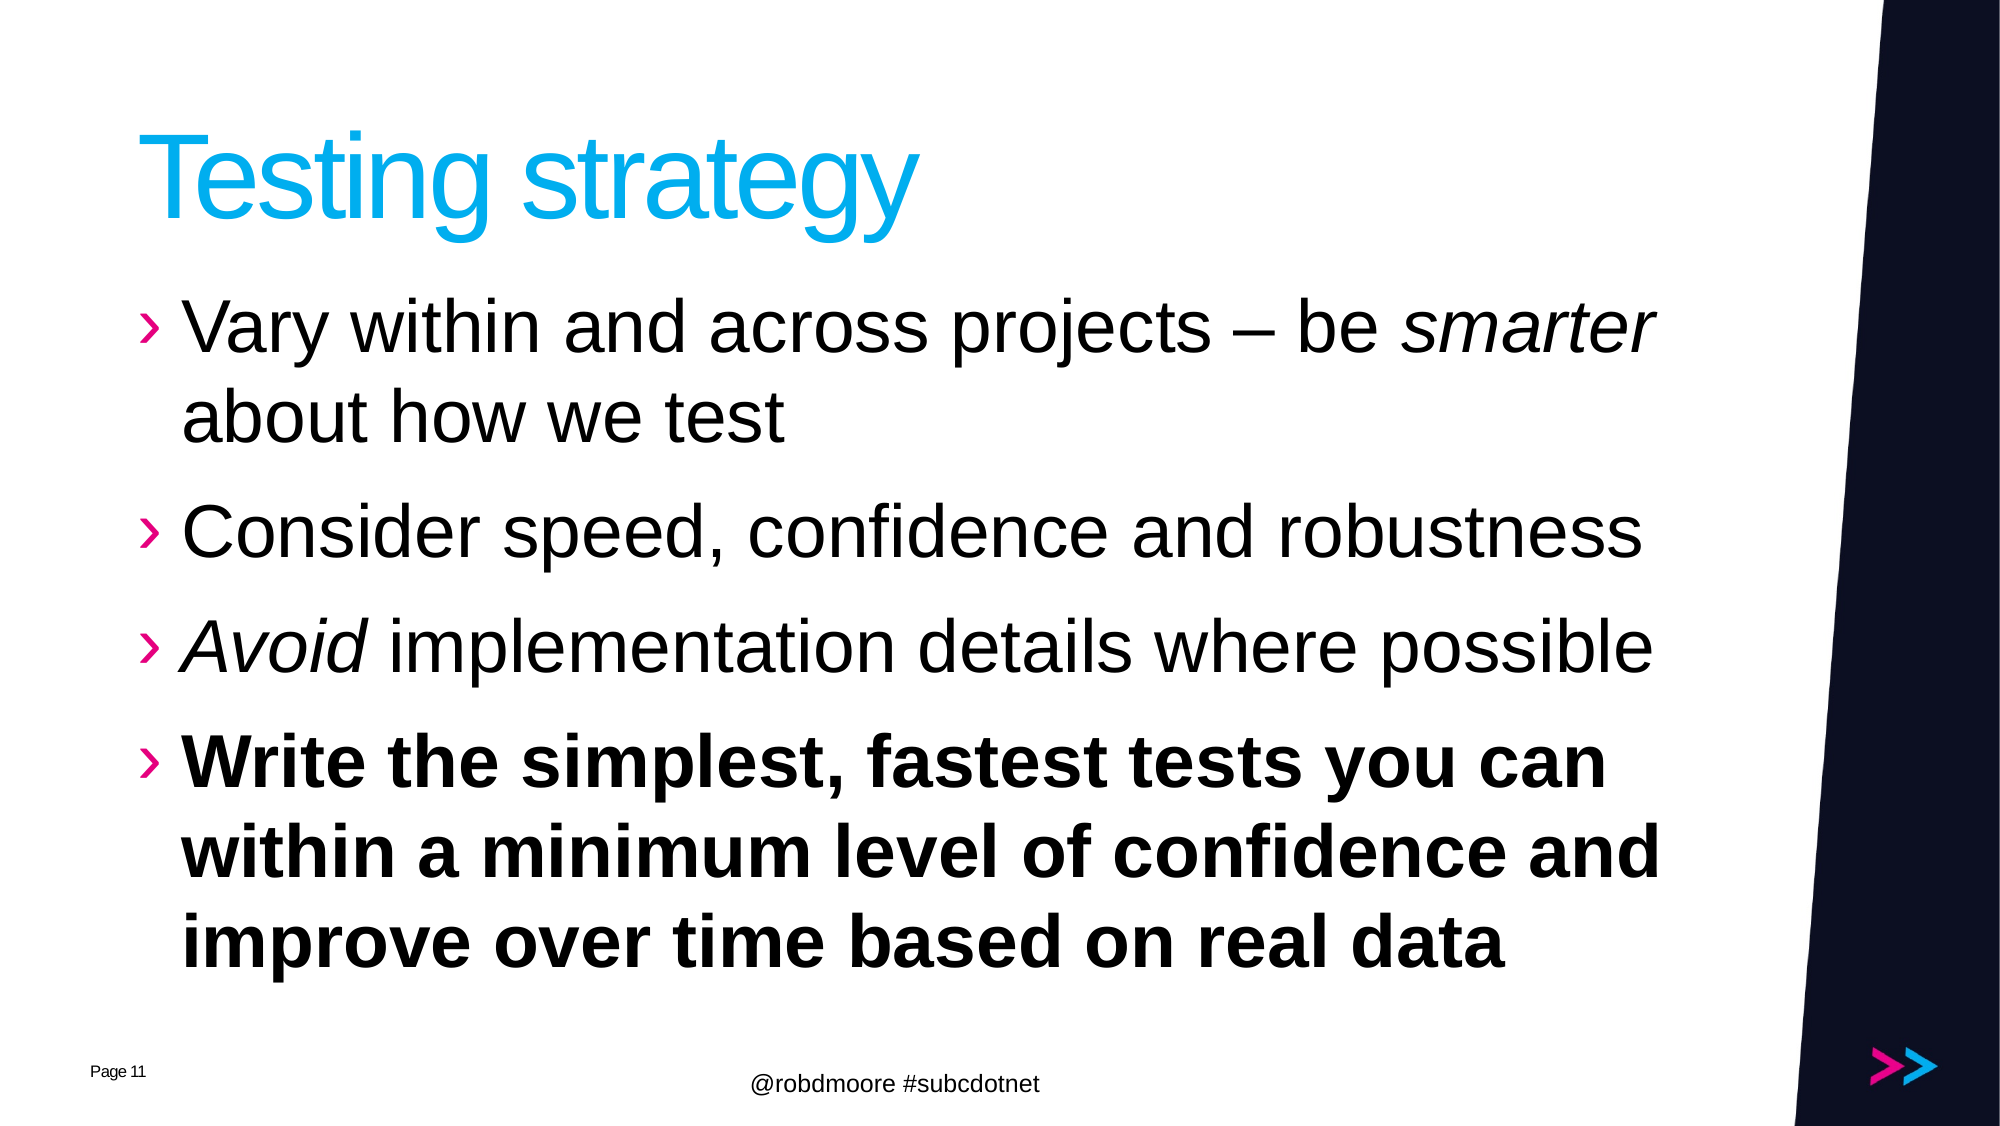

# Testing strategy
Vary within and across projects – be smarter about how we test
Consider speed, confidence and robustness
Avoid implementation details where possible
Write the simplest, fastest tests you can within a minimum level of confidence and improve over time based on real data
11